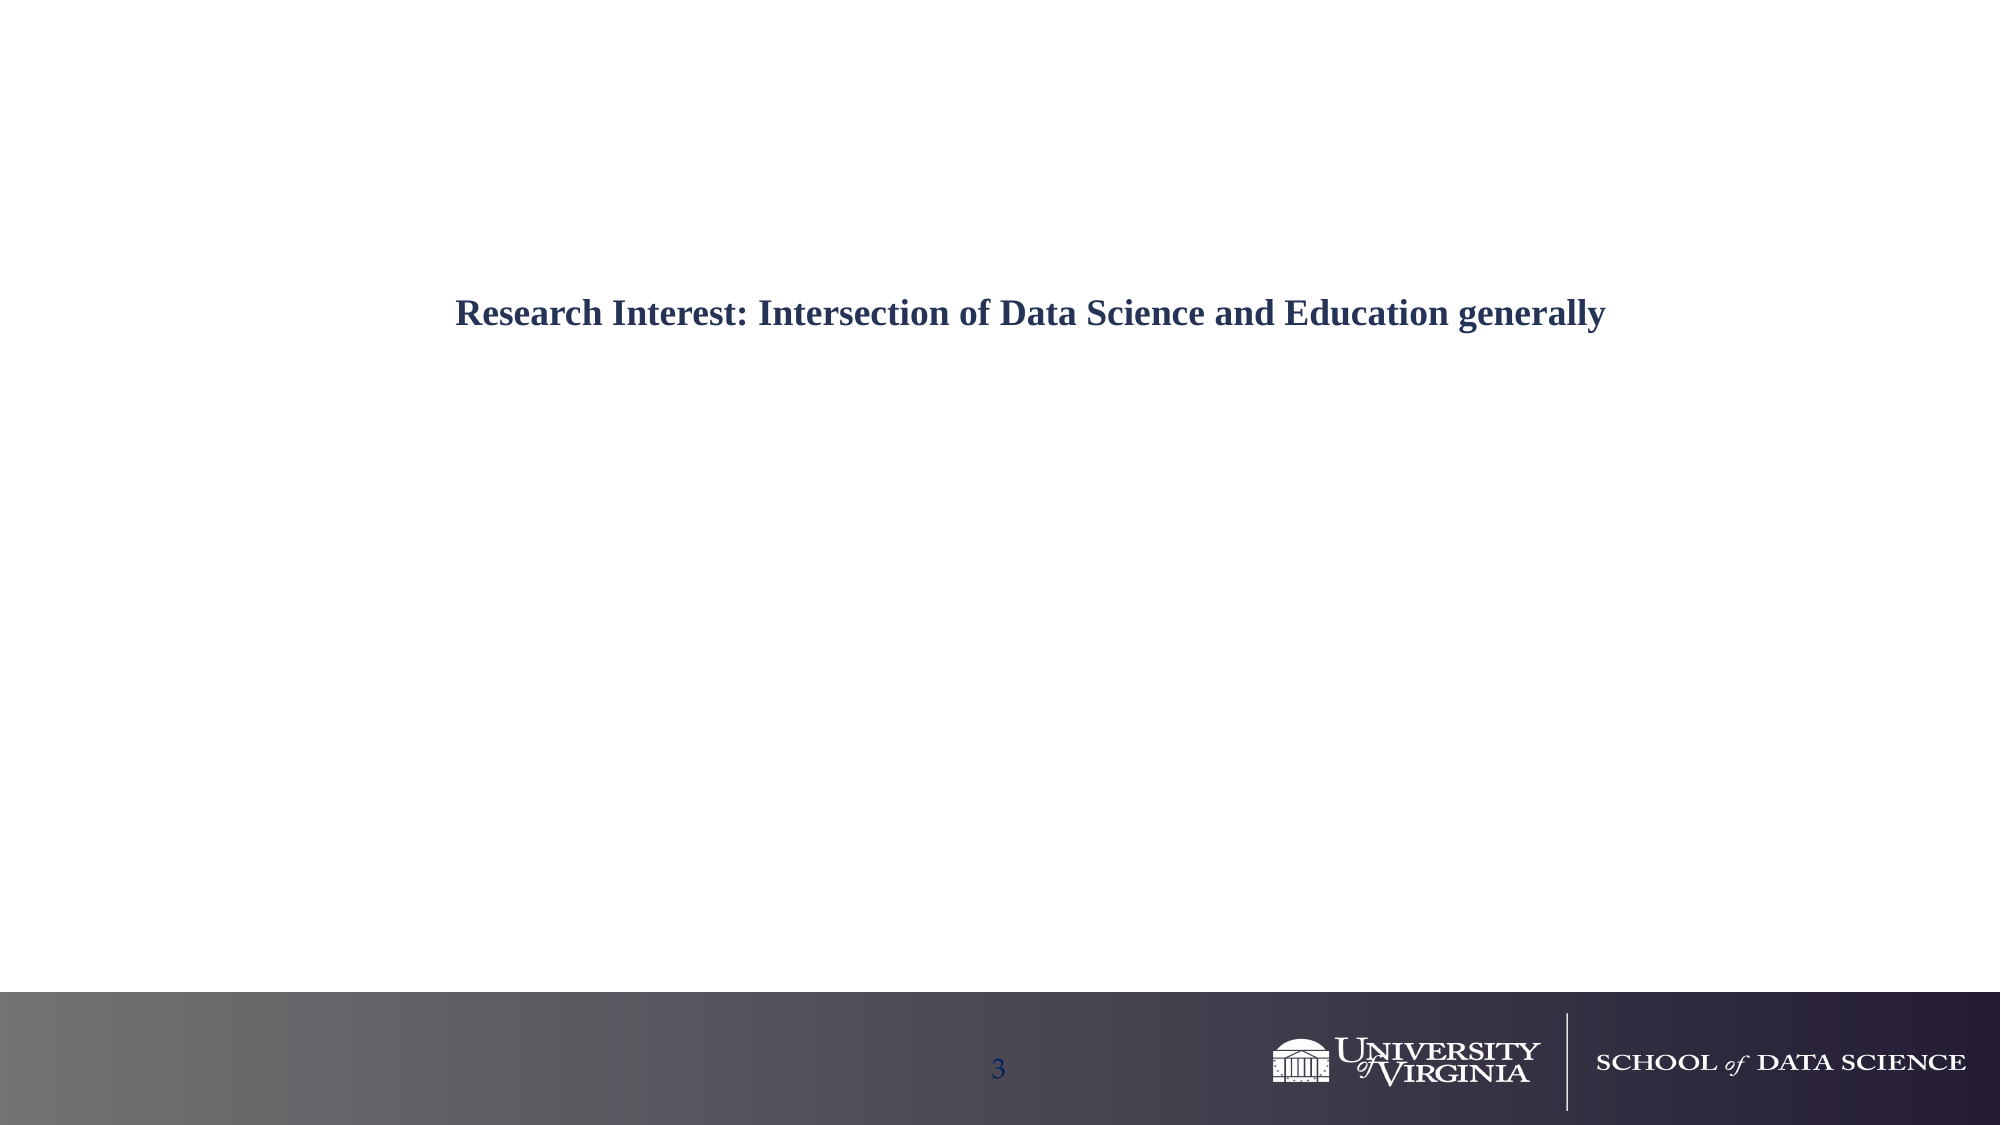

# Research Interest: Intersection of Data Science and Education generally